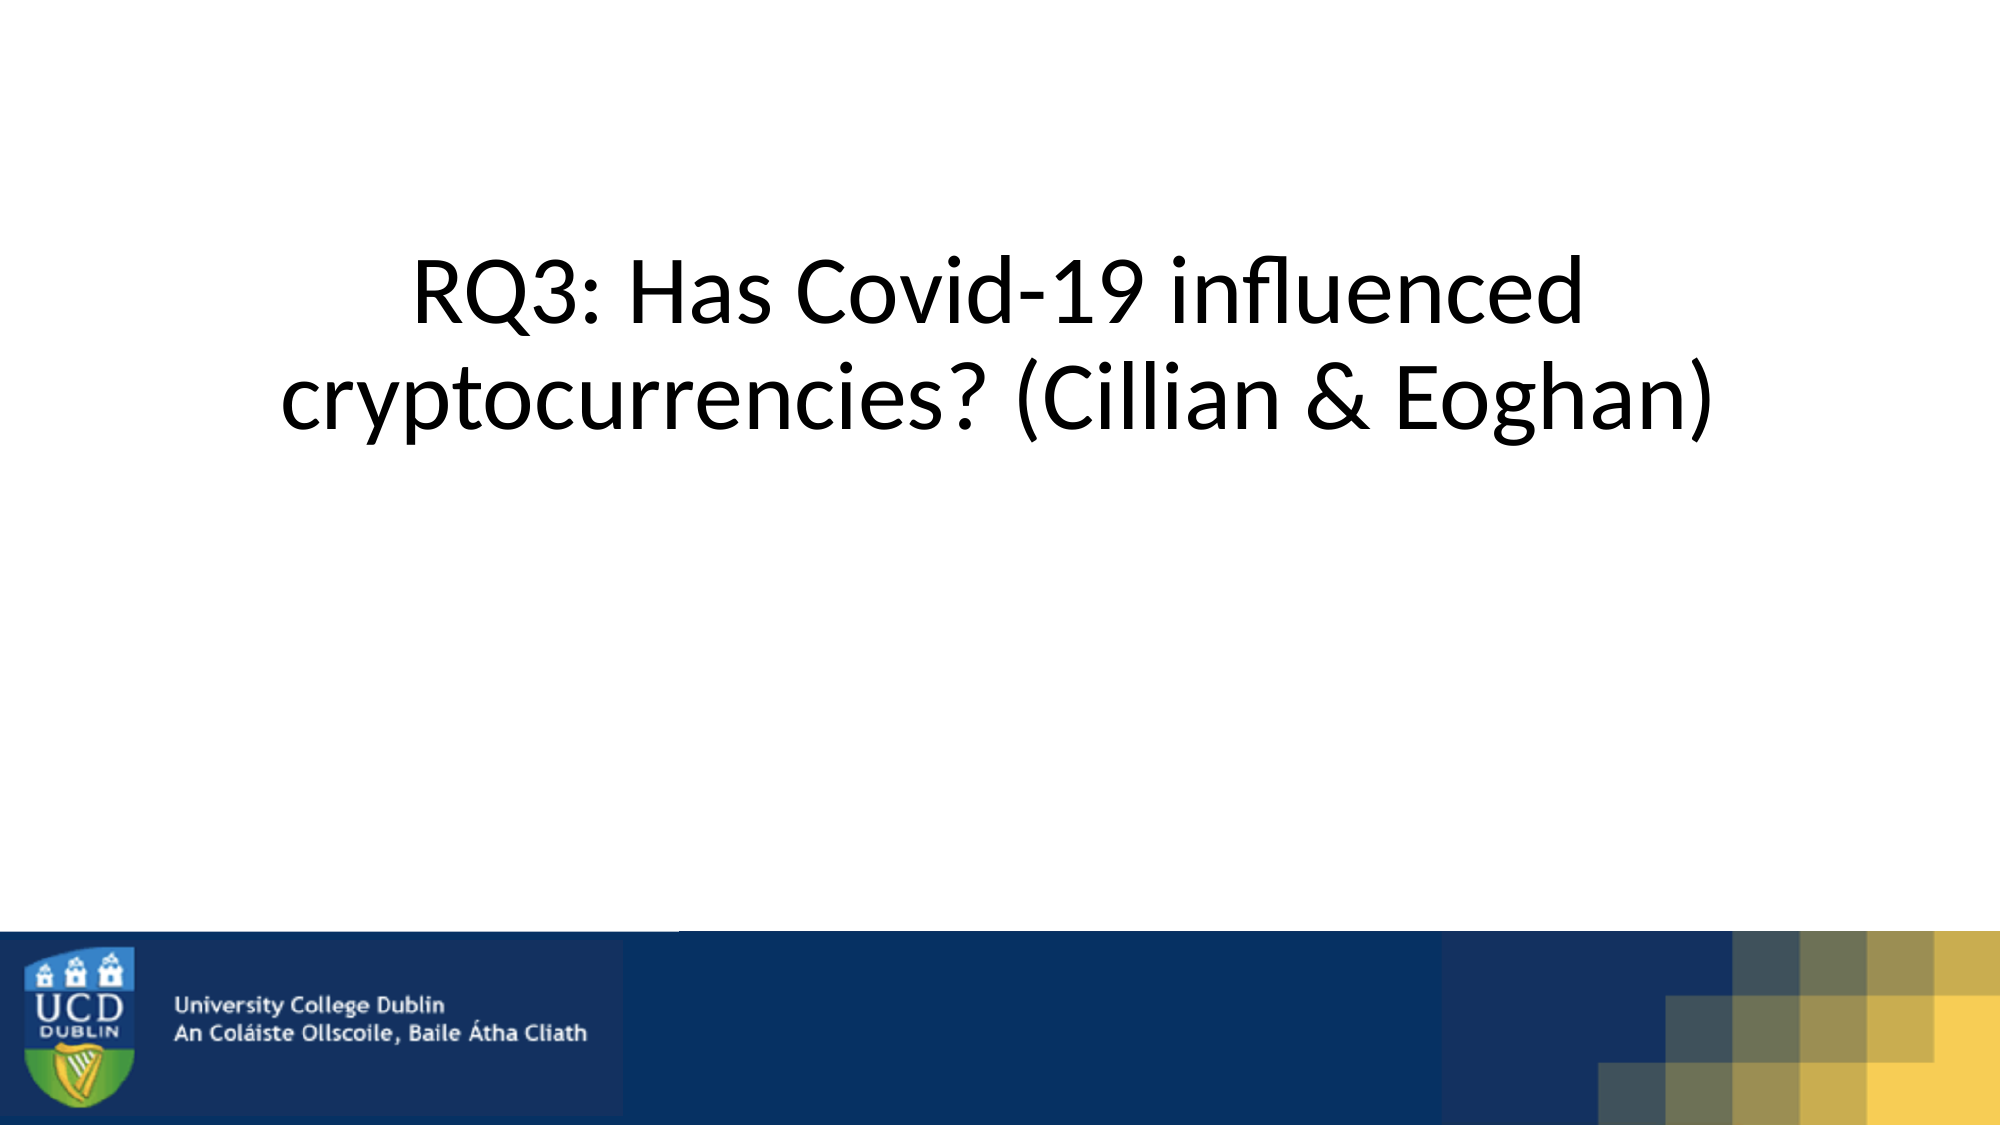

# RQ3: Has Covid-19 influenced cryptocurrencies? (Cillian & Eoghan)